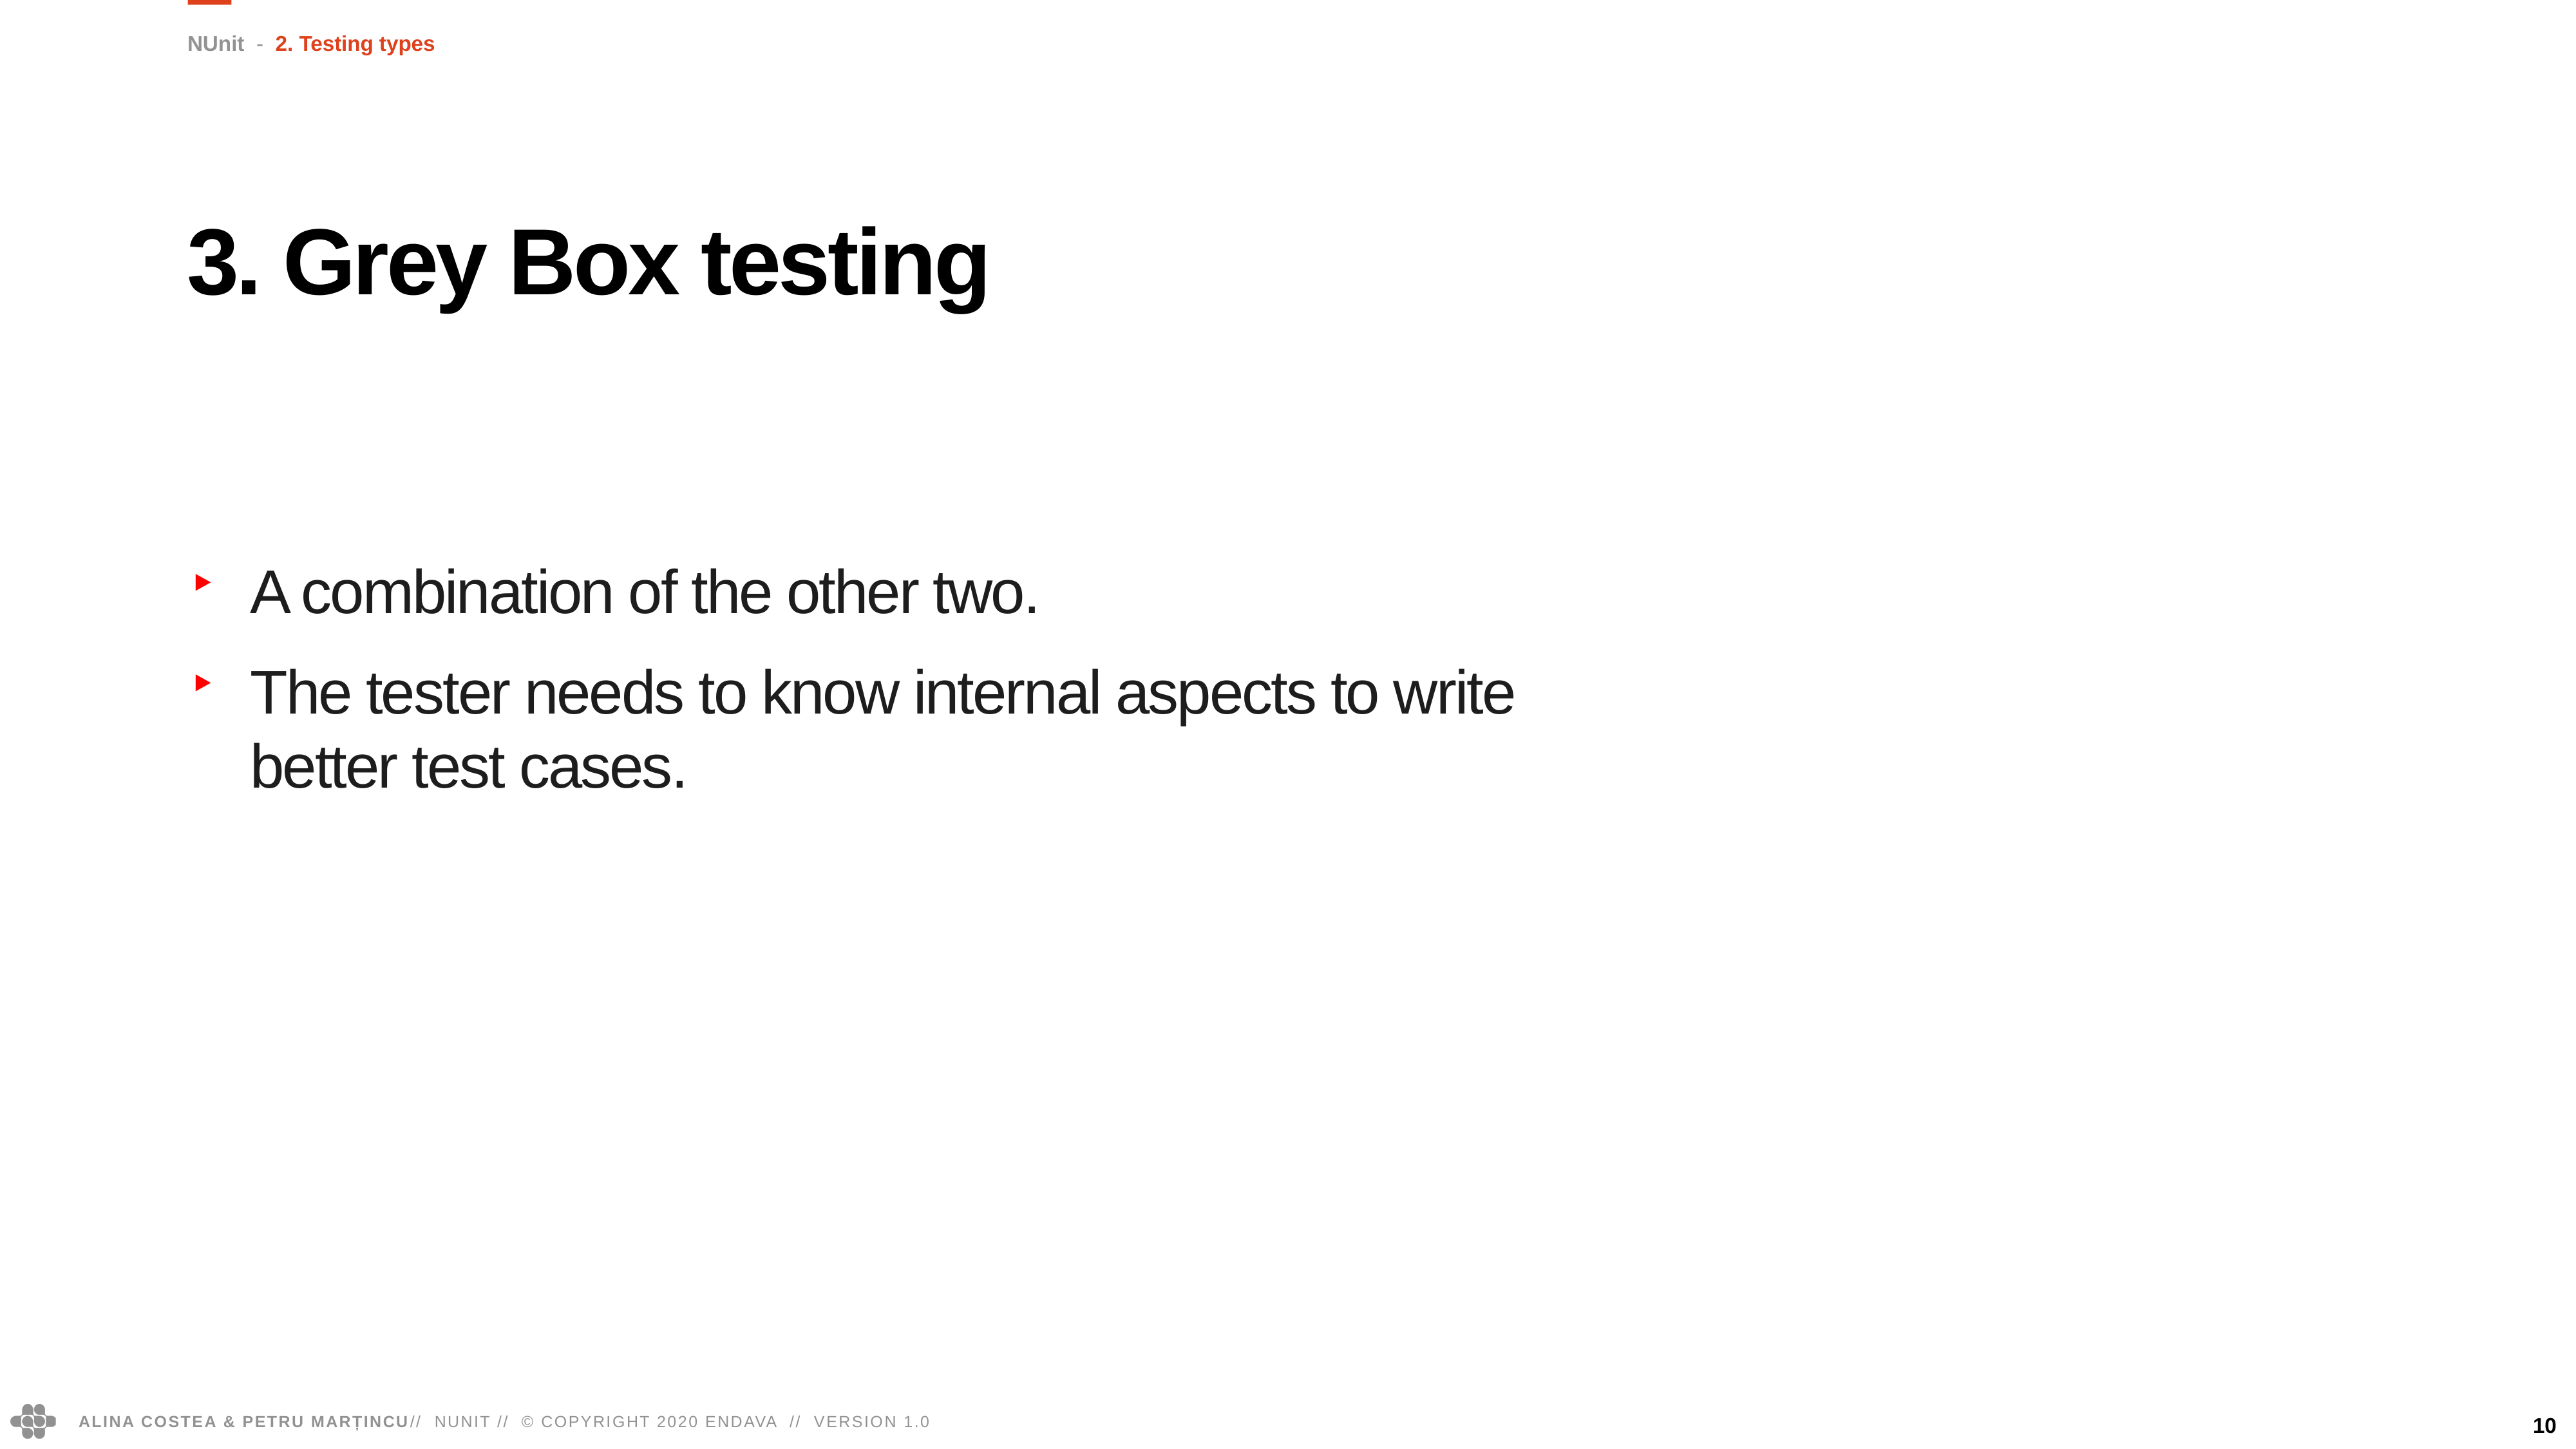

NUnit  -  2. Testing types
3. Grey Box testing
A combination of the other two.
The tester needs to know internal aspects to write better test cases.
10